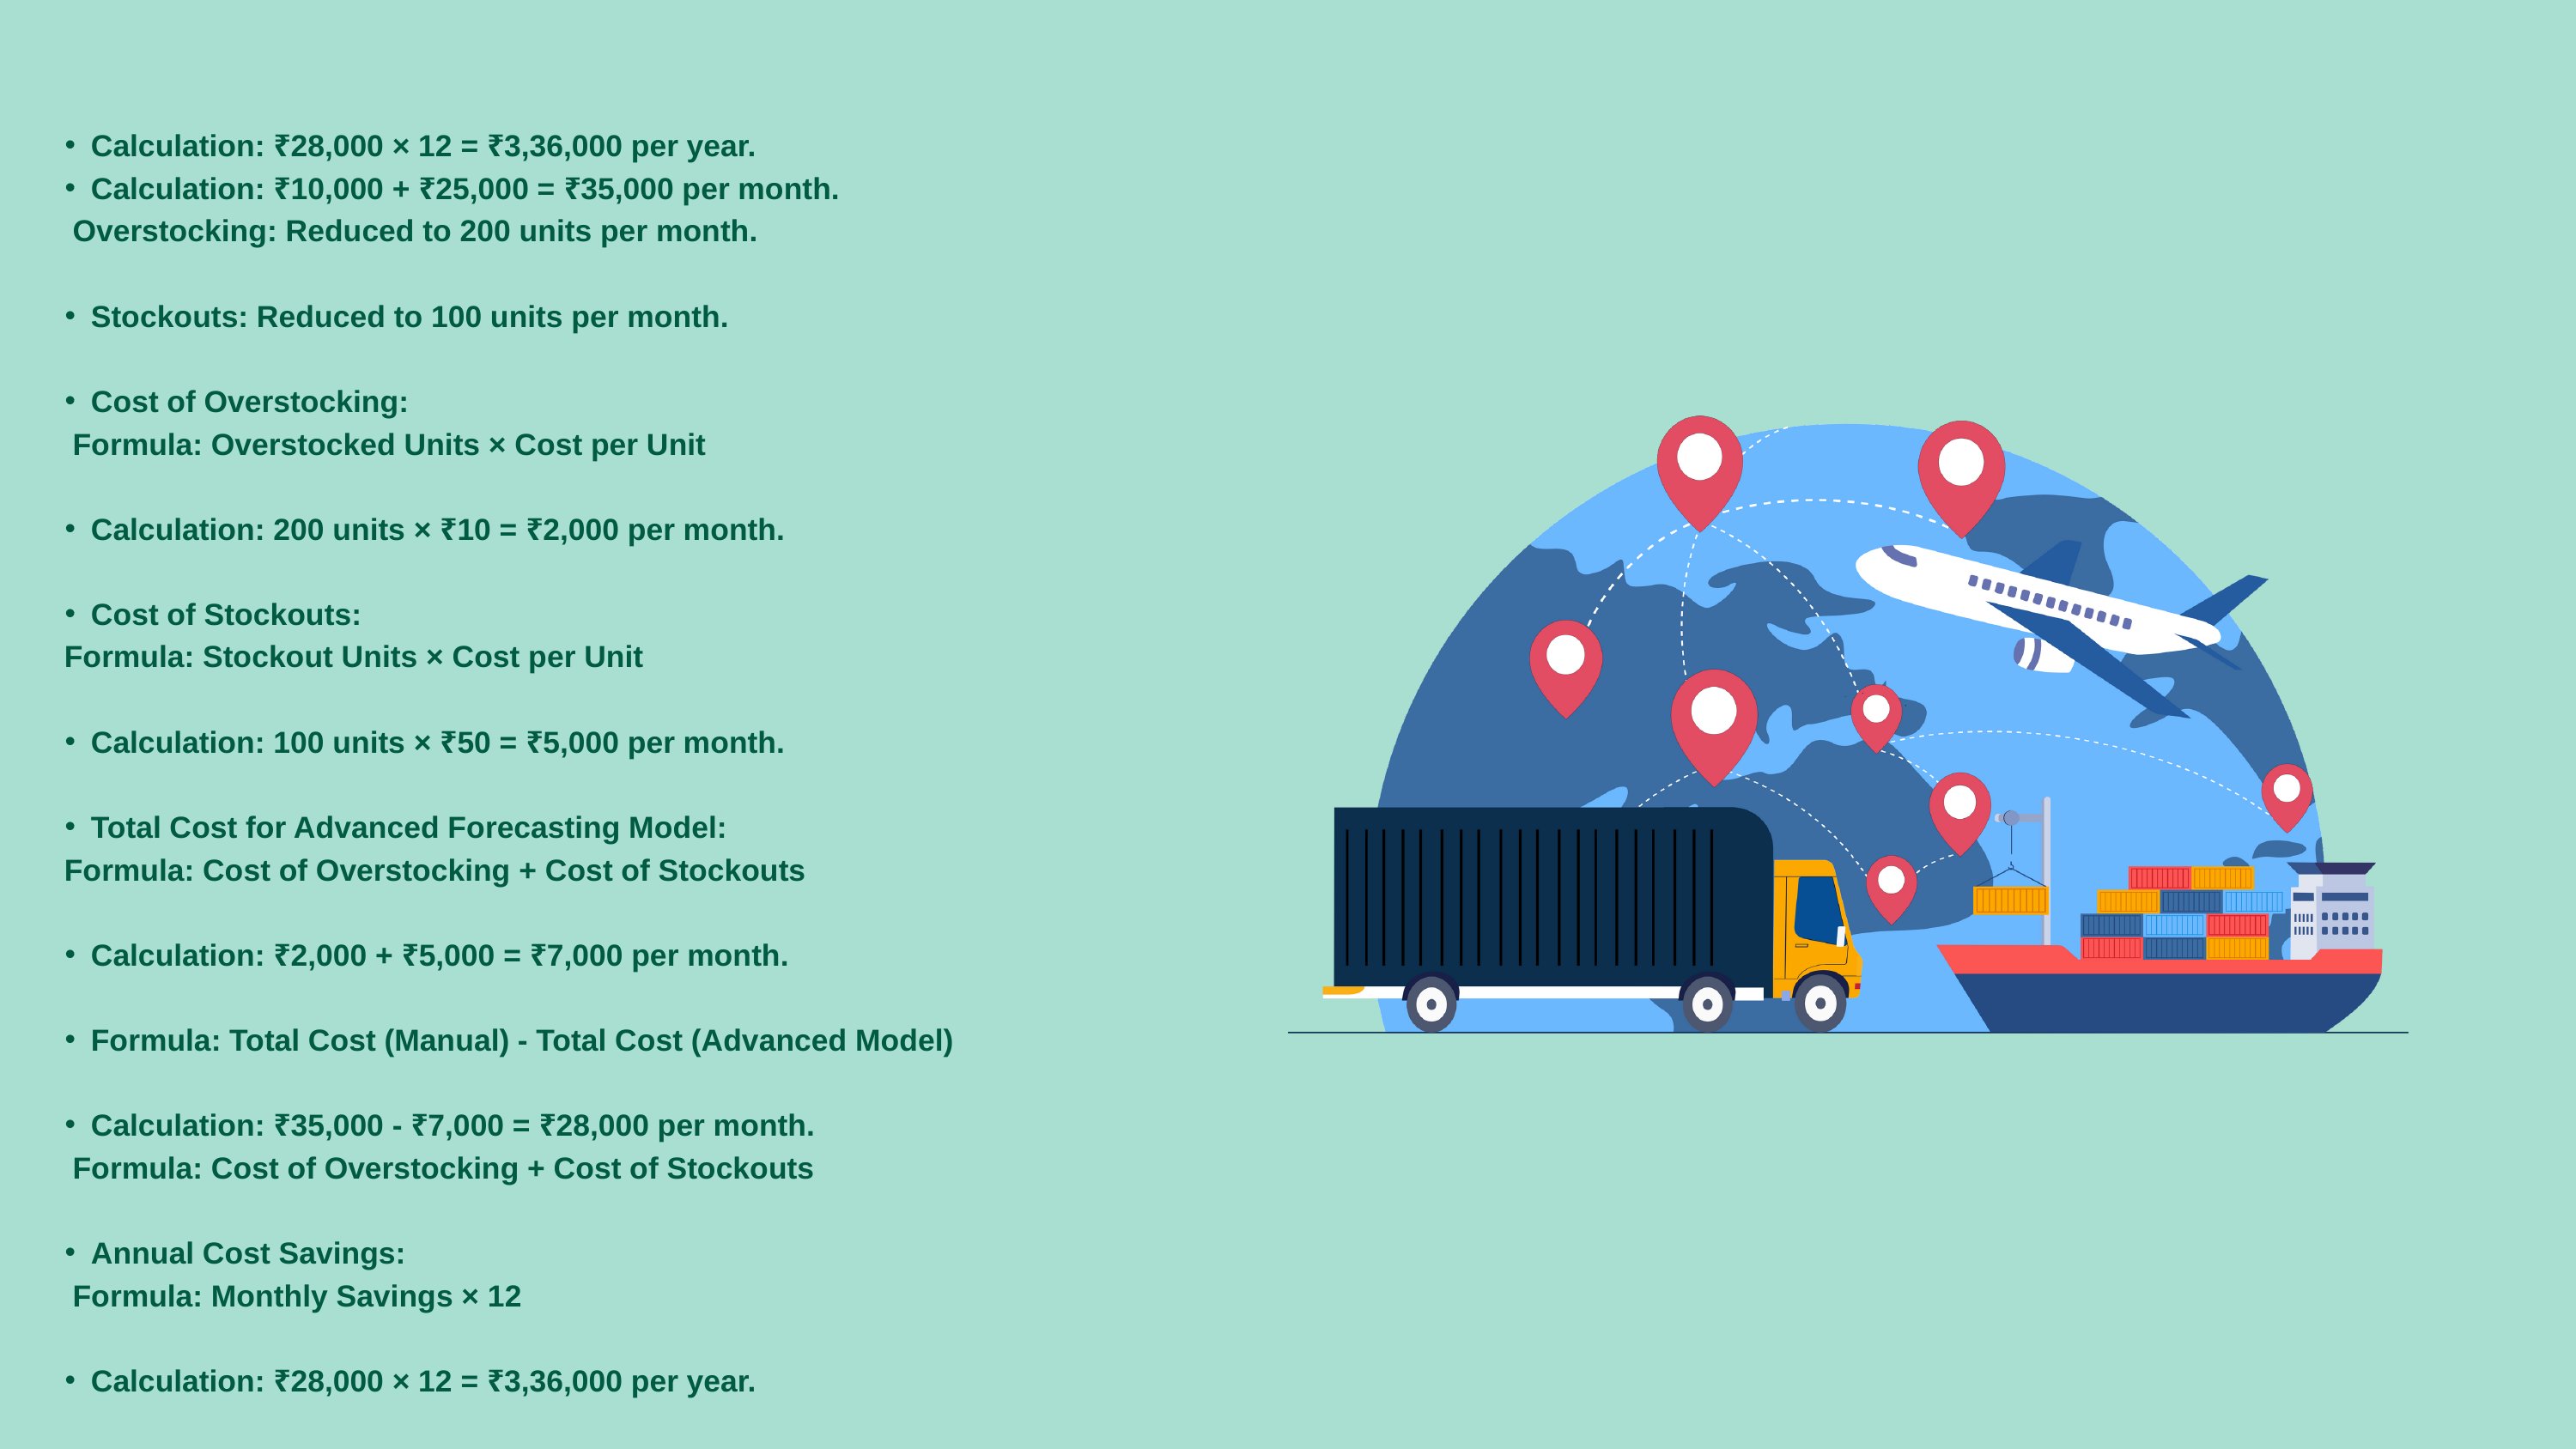

Calculation: ₹28,000 × 12 = ₹3,36,000 per year.
Calculation: ₹10,000 + ₹25,000 = ₹35,000 per month.
    Overstocking: Reduced to 200 units per month.

Stockouts: Reduced to 100 units per month.

Cost of Overstocking:
    Formula: Overstocked Units × Cost per Unit

Calculation: 200 units × ₹10 = ₹2,000 per month.

Cost of Stockouts:
   Formula: Stockout Units × Cost per Unit

Calculation: 100 units × ₹50 = ₹5,000 per month.

Total Cost for Advanced Forecasting Model:
   Formula: Cost of Overstocking + Cost of Stockouts

Calculation: ₹2,000 + ₹5,000 = ₹7,000 per month.

Formula: Total Cost (Manual) - Total Cost (Advanced Model)

Calculation: ₹35,000 - ₹7,000 = ₹28,000 per month.
    Formula: Cost of Overstocking + Cost of Stockouts

Annual Cost Savings:
    Formula: Monthly Savings × 12

Calculation: ₹28,000 × 12 = ₹3,36,000 per year.